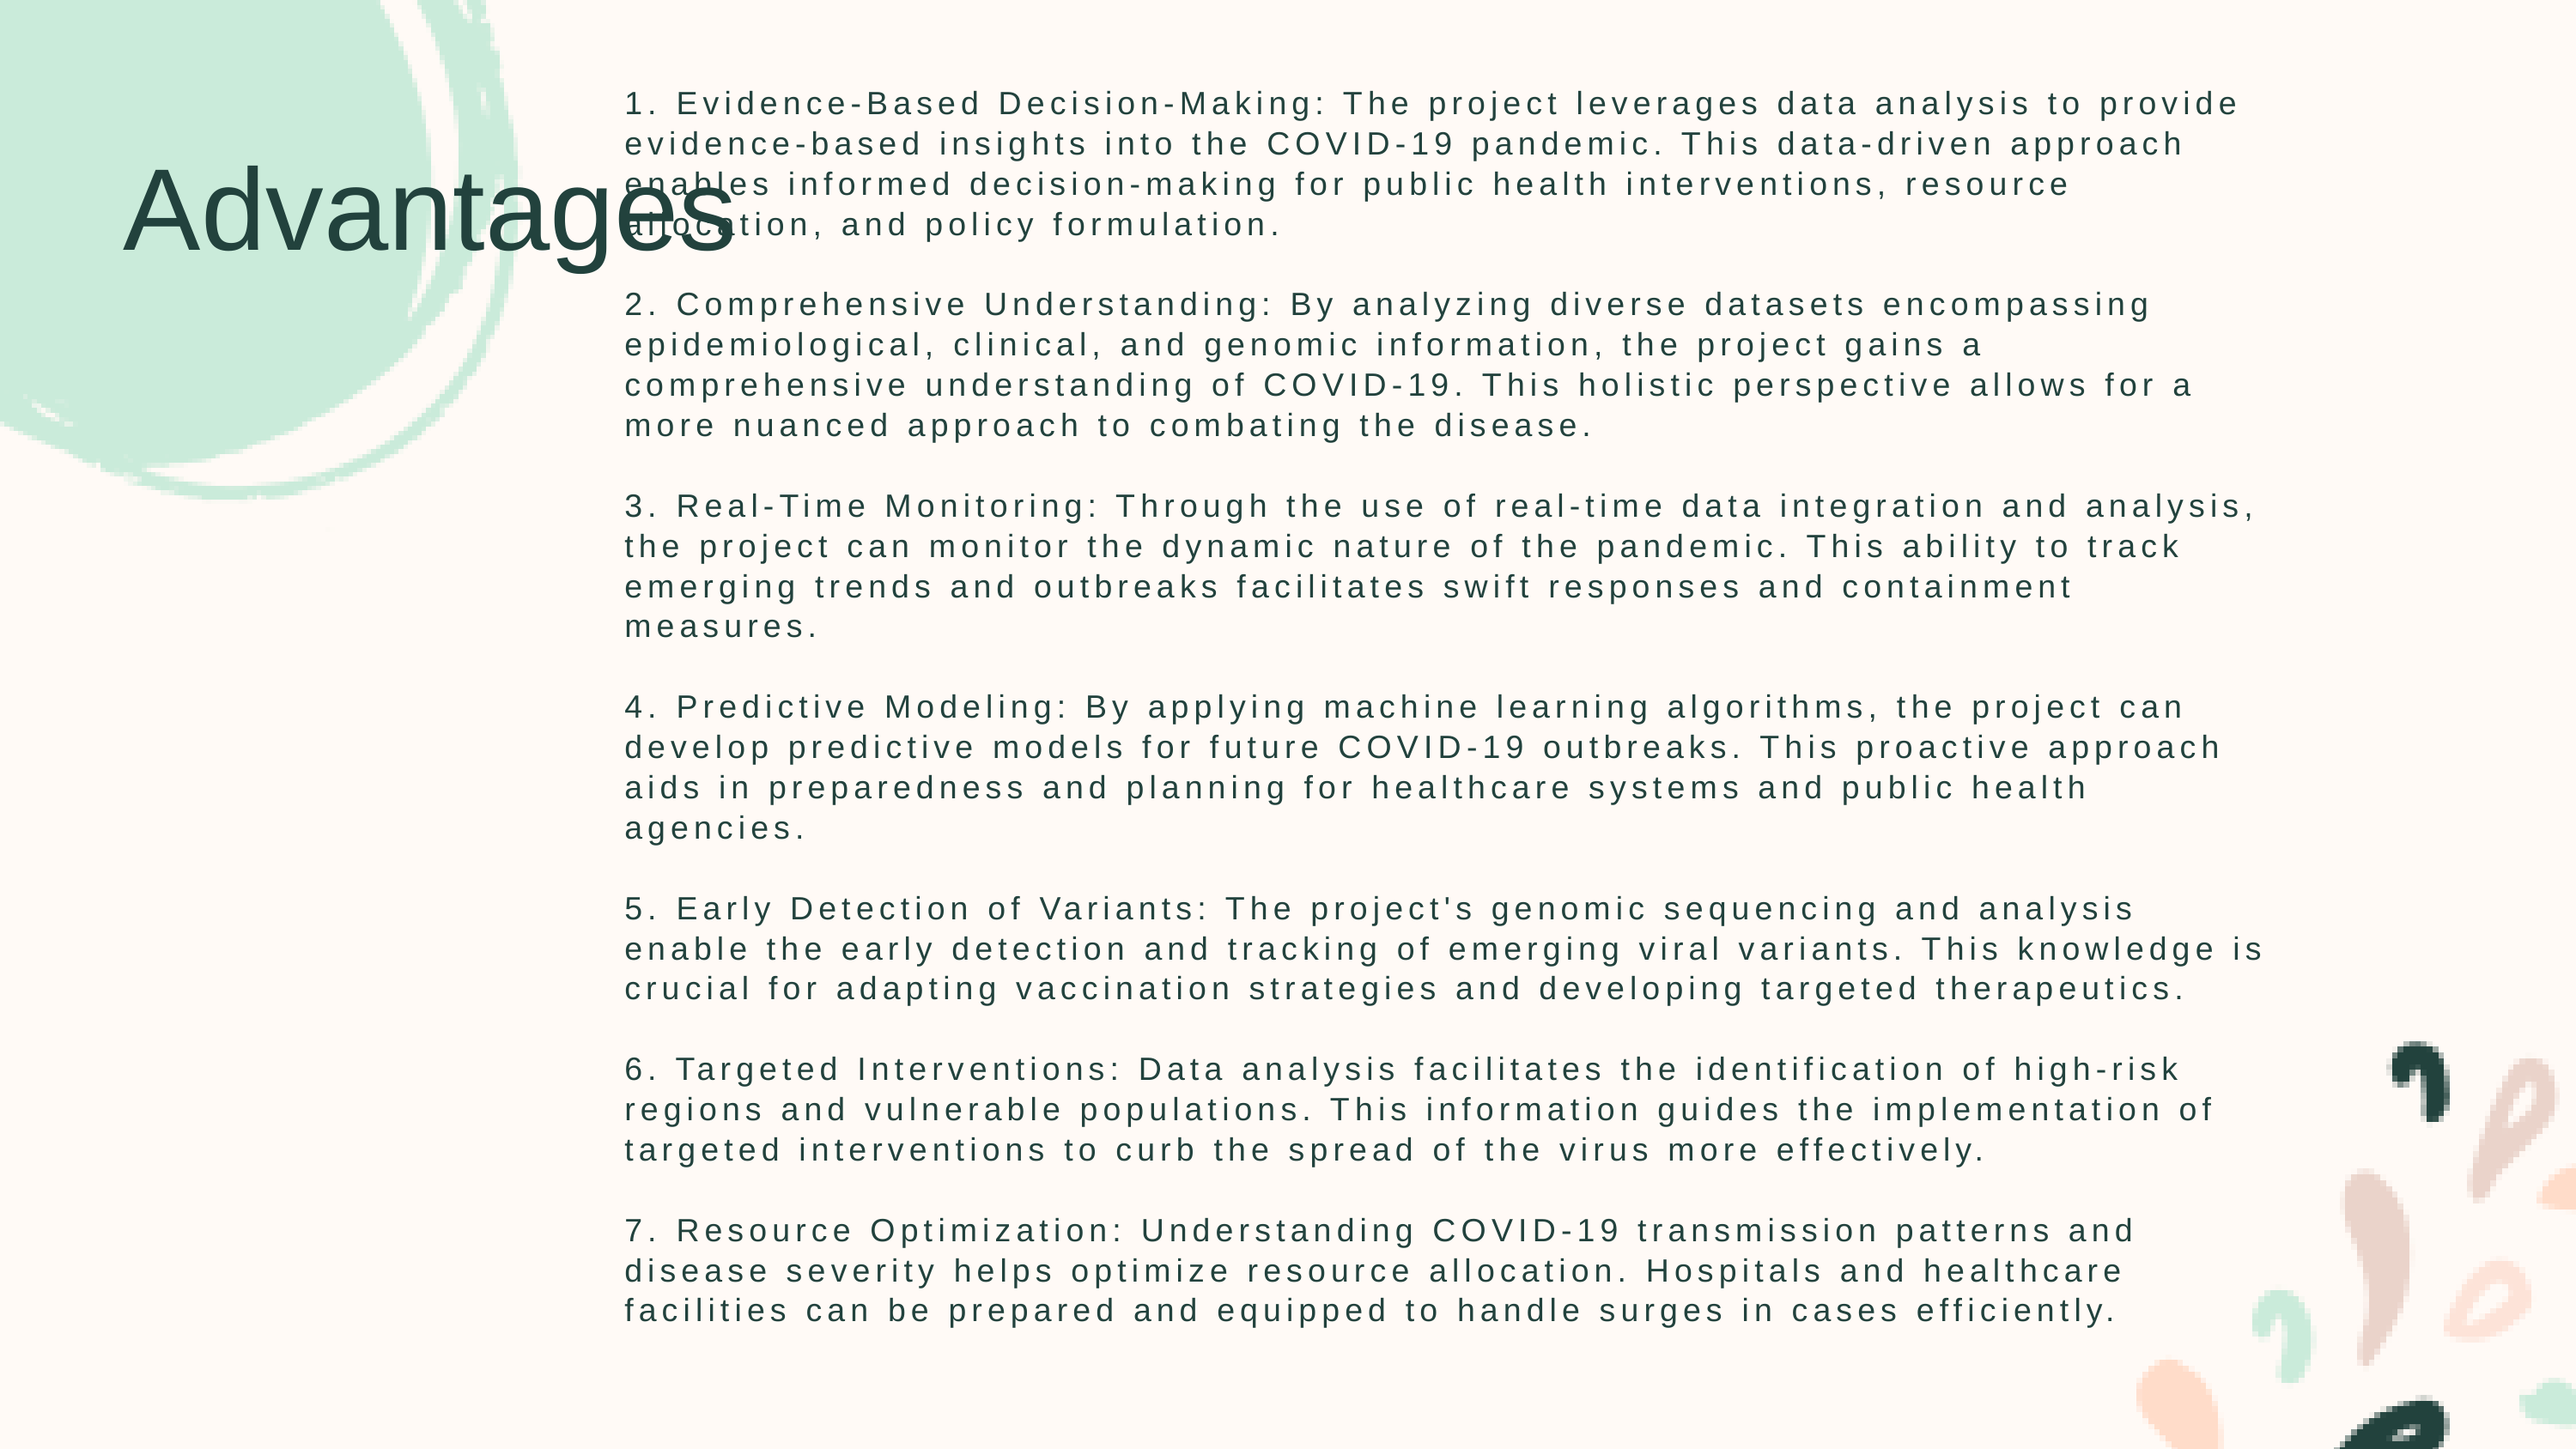

1. Evidence-Based Decision-Making: The project leverages data analysis to provide evidence-based insights into the COVID-19 pandemic. This data-driven approach enables informed decision-making for public health interventions, resource allocation, and policy formulation.

2. Comprehensive Understanding: By analyzing diverse datasets encompassing epidemiological, clinical, and genomic information, the project gains a comprehensive understanding of COVID-19. This holistic perspective allows for a more nuanced approach to combating the disease.

3. Real-Time Monitoring: Through the use of real-time data integration and analysis, the project can monitor the dynamic nature of the pandemic. This ability to track emerging trends and outbreaks facilitates swift responses and containment measures.

4. Predictive Modeling: By applying machine learning algorithms, the project can develop predictive models for future COVID-19 outbreaks. This proactive approach aids in preparedness and planning for healthcare systems and public health agencies.

5. Early Detection of Variants: The project's genomic sequencing and analysis enable the early detection and tracking of emerging viral variants. This knowledge is crucial for adapting vaccination strategies and developing targeted therapeutics.

6. Targeted Interventions: Data analysis facilitates the identification of high-risk regions and vulnerable populations. This information guides the implementation of targeted interventions to curb the spread of the virus more effectively.

7. Resource Optimization: Understanding COVID-19 transmission patterns and disease severity helps optimize resource allocation. Hospitals and healthcare facilities can be prepared and equipped to handle surges in cases efficiently.

Advantages